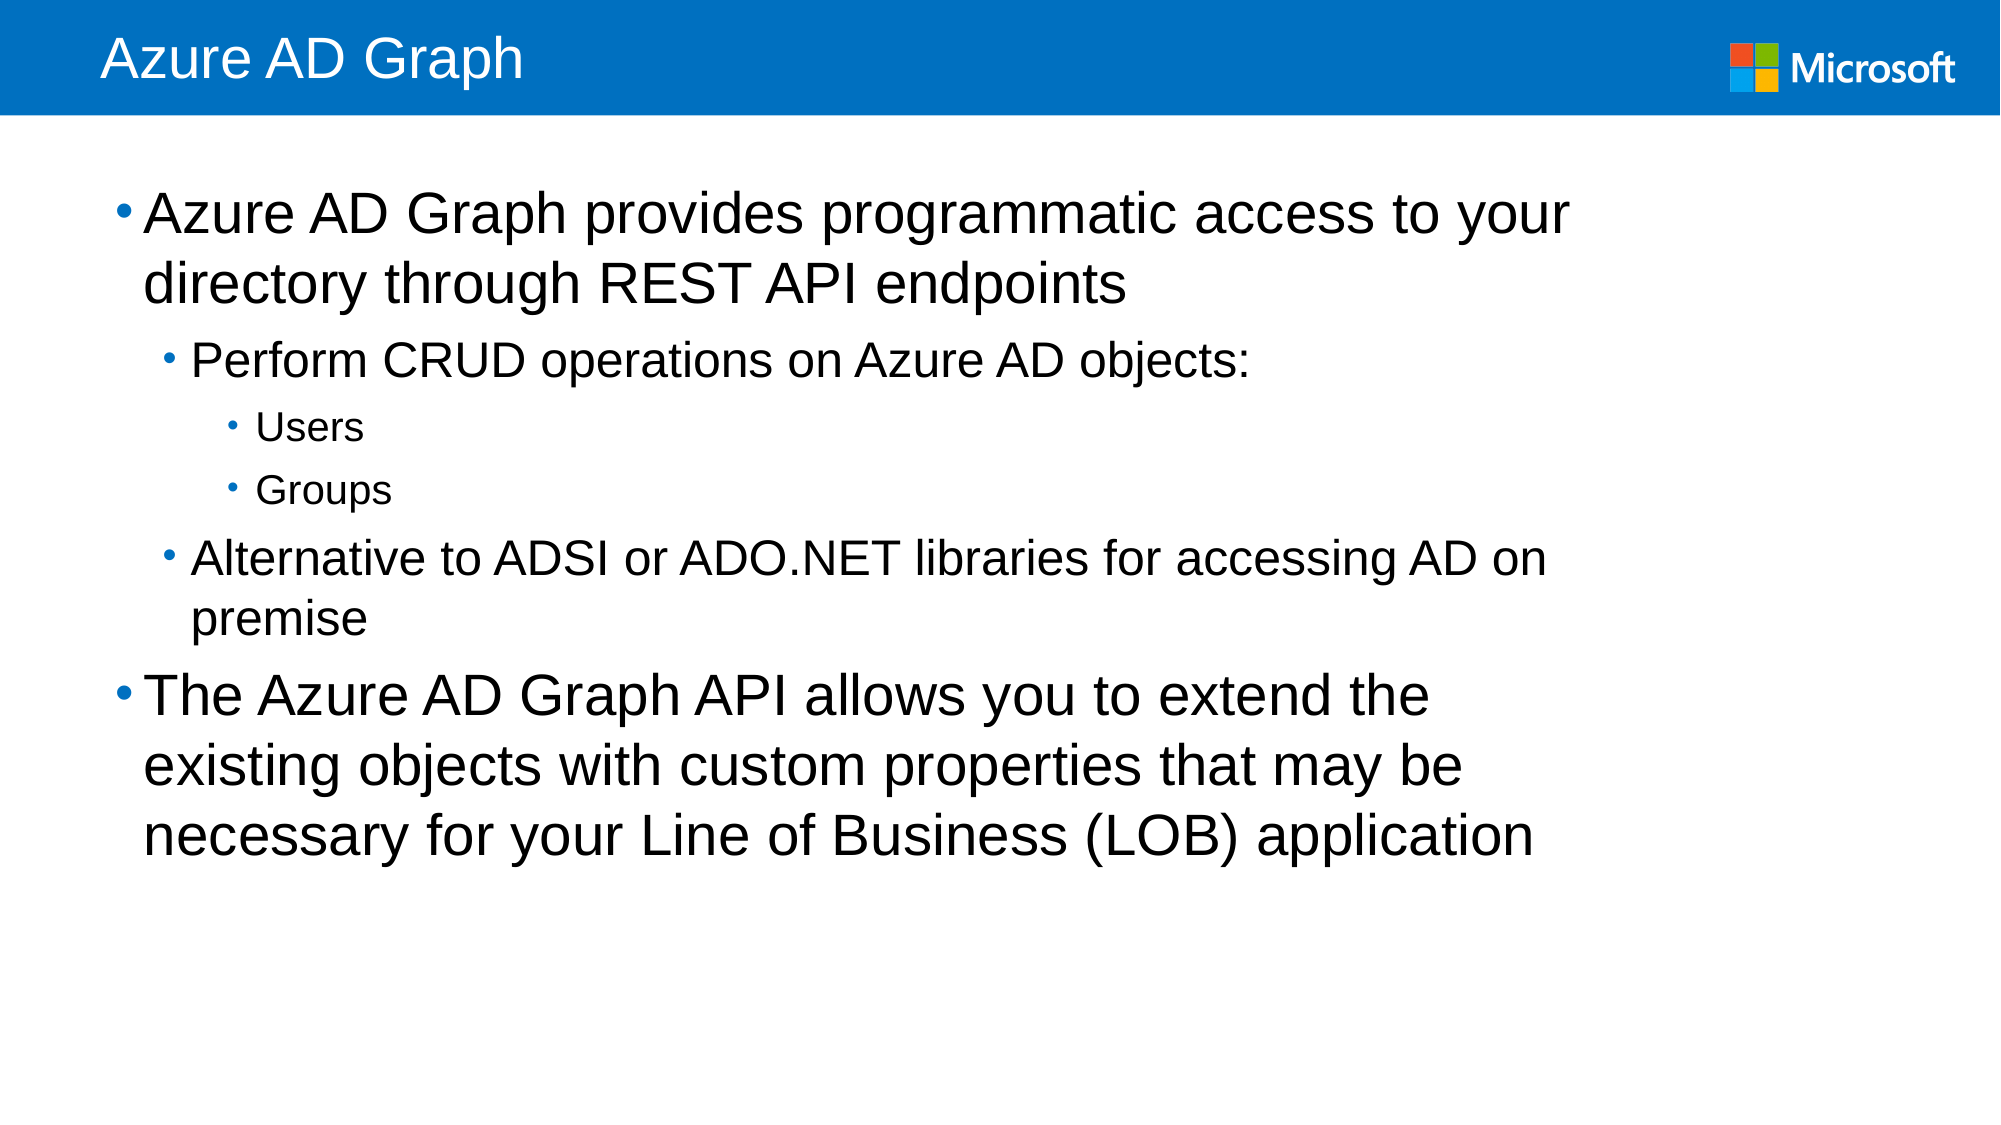

# Azure AD Graph
Azure AD Graph provides programmatic access to your directory through REST API endpoints
Perform CRUD operations on Azure AD objects:
Users
Groups
Alternative to ADSI or ADO.NET libraries for accessing AD on premise
The Azure AD Graph API allows you to extend the existing objects with custom properties that may be necessary for your Line of Business (LOB) application